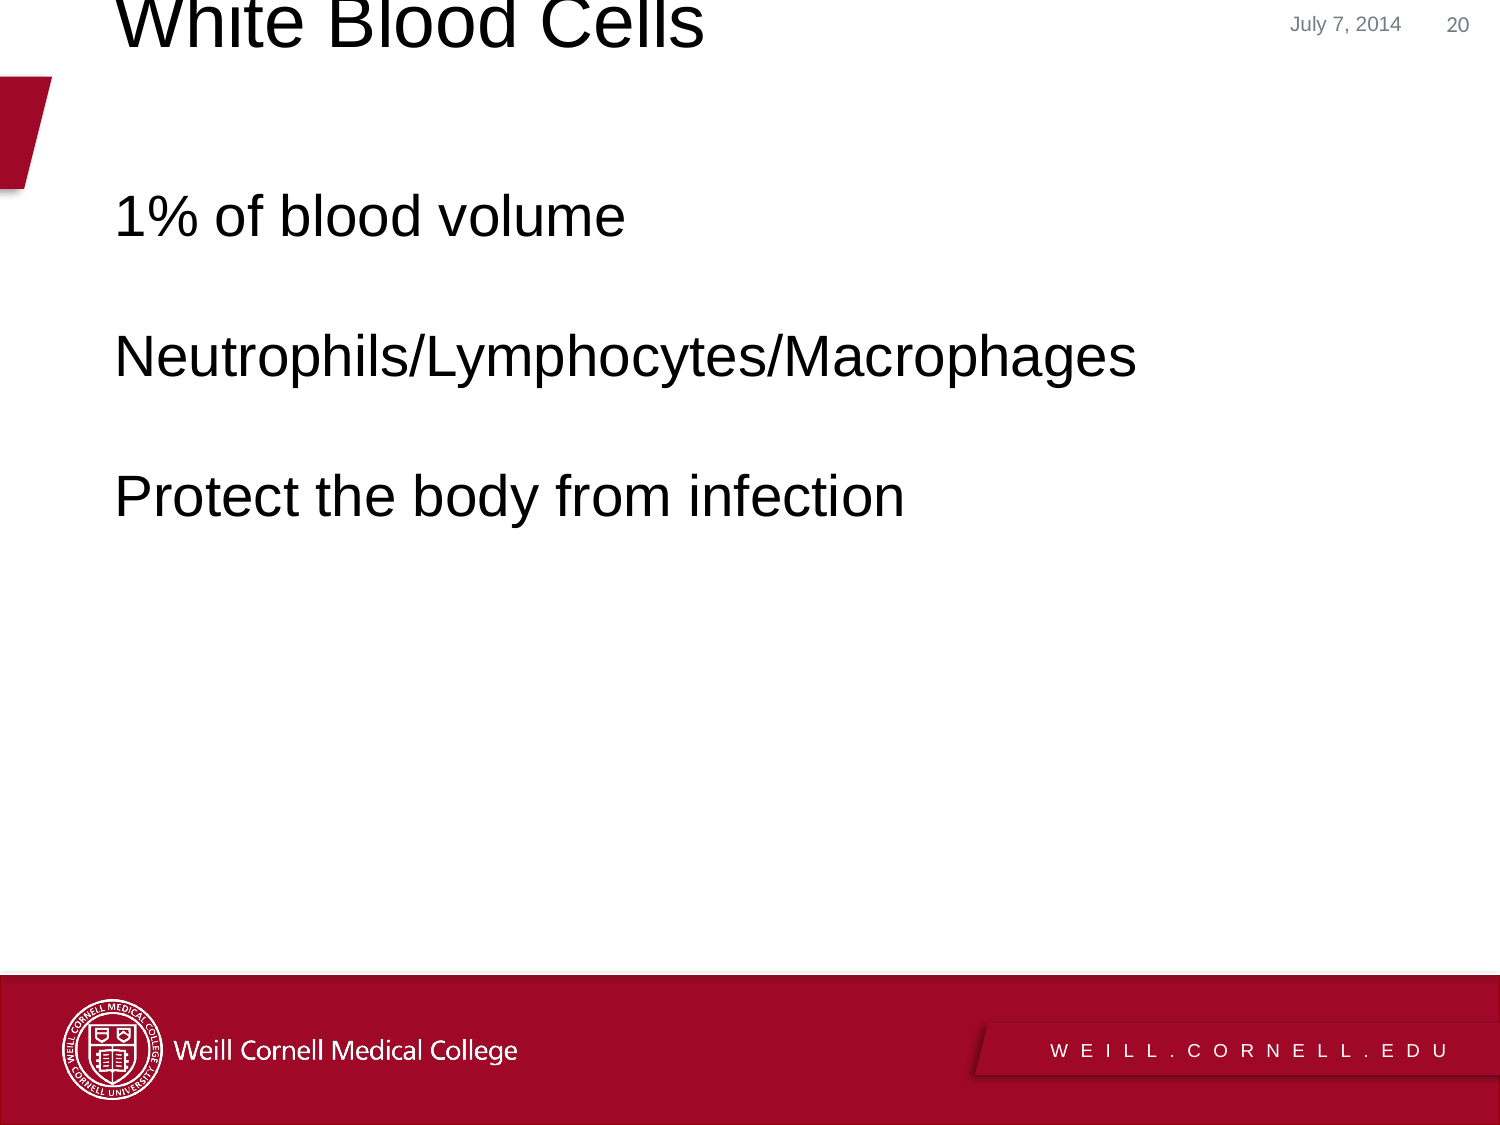

July 7, 2014
20
White Blood Cells

1% of blood volume

Neutrophils/Lymphocytes/Macrophages

Protect the body from infection